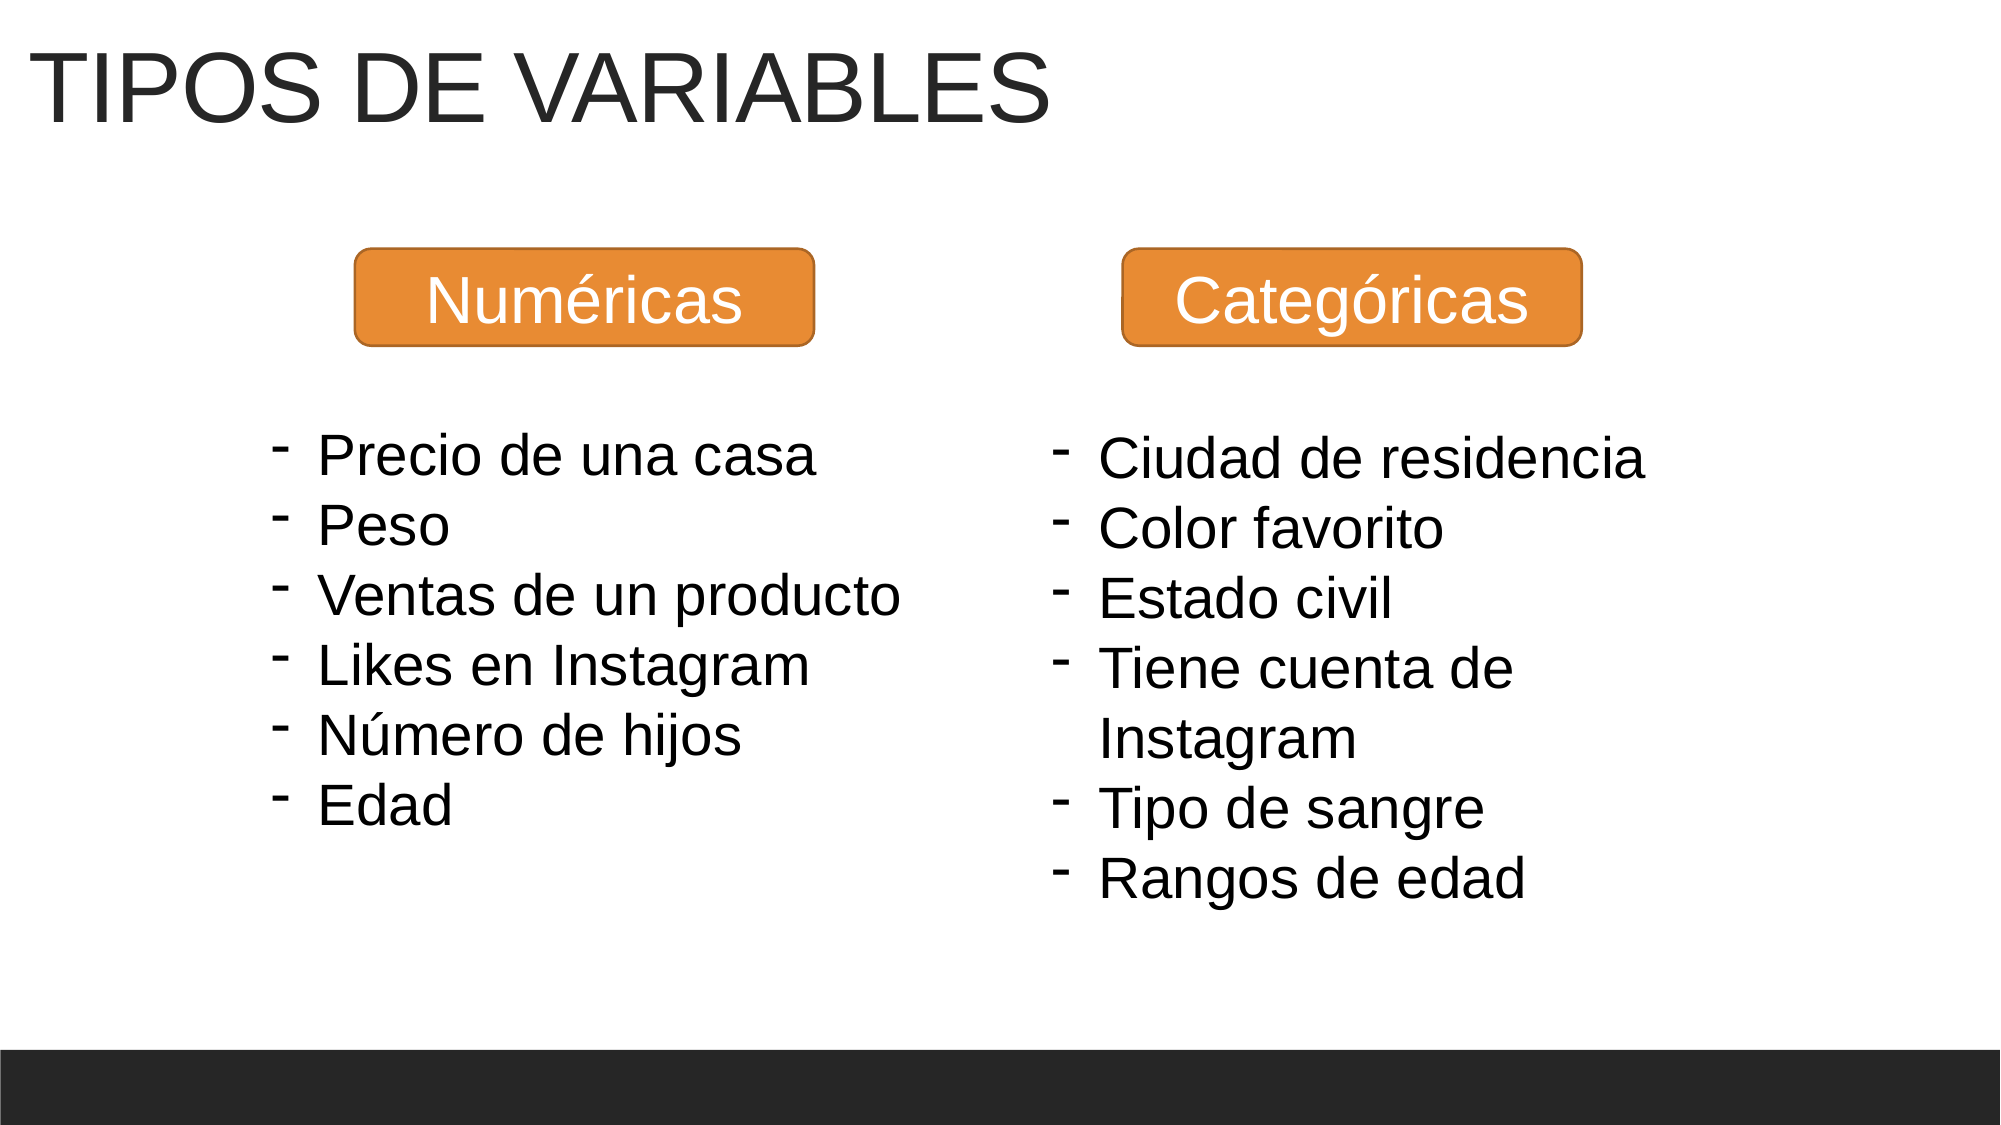

TIPOS DE VARIABLES
Numéricas
Categóricas
Precio de una casa
Peso
Ventas de un producto
Likes en Instagram
Número de hijos
Edad
Ciudad de residencia
Color favorito
Estado civil
Tiene cuenta de Instagram
Tipo de sangre
Rangos de edad